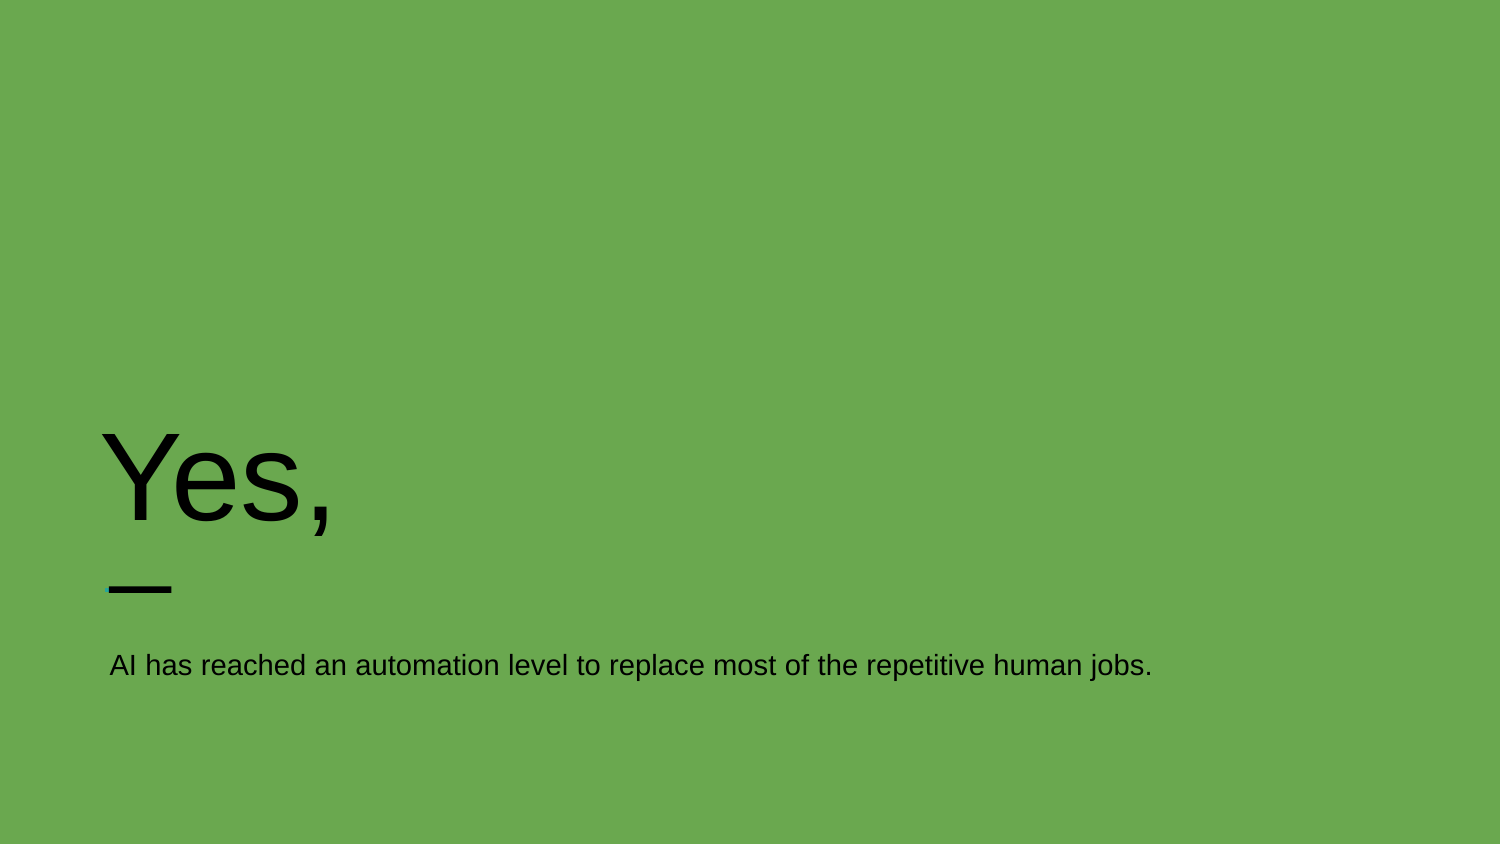

# Yes,

AI has reached an automation level to replace most of the repetitive human jobs.